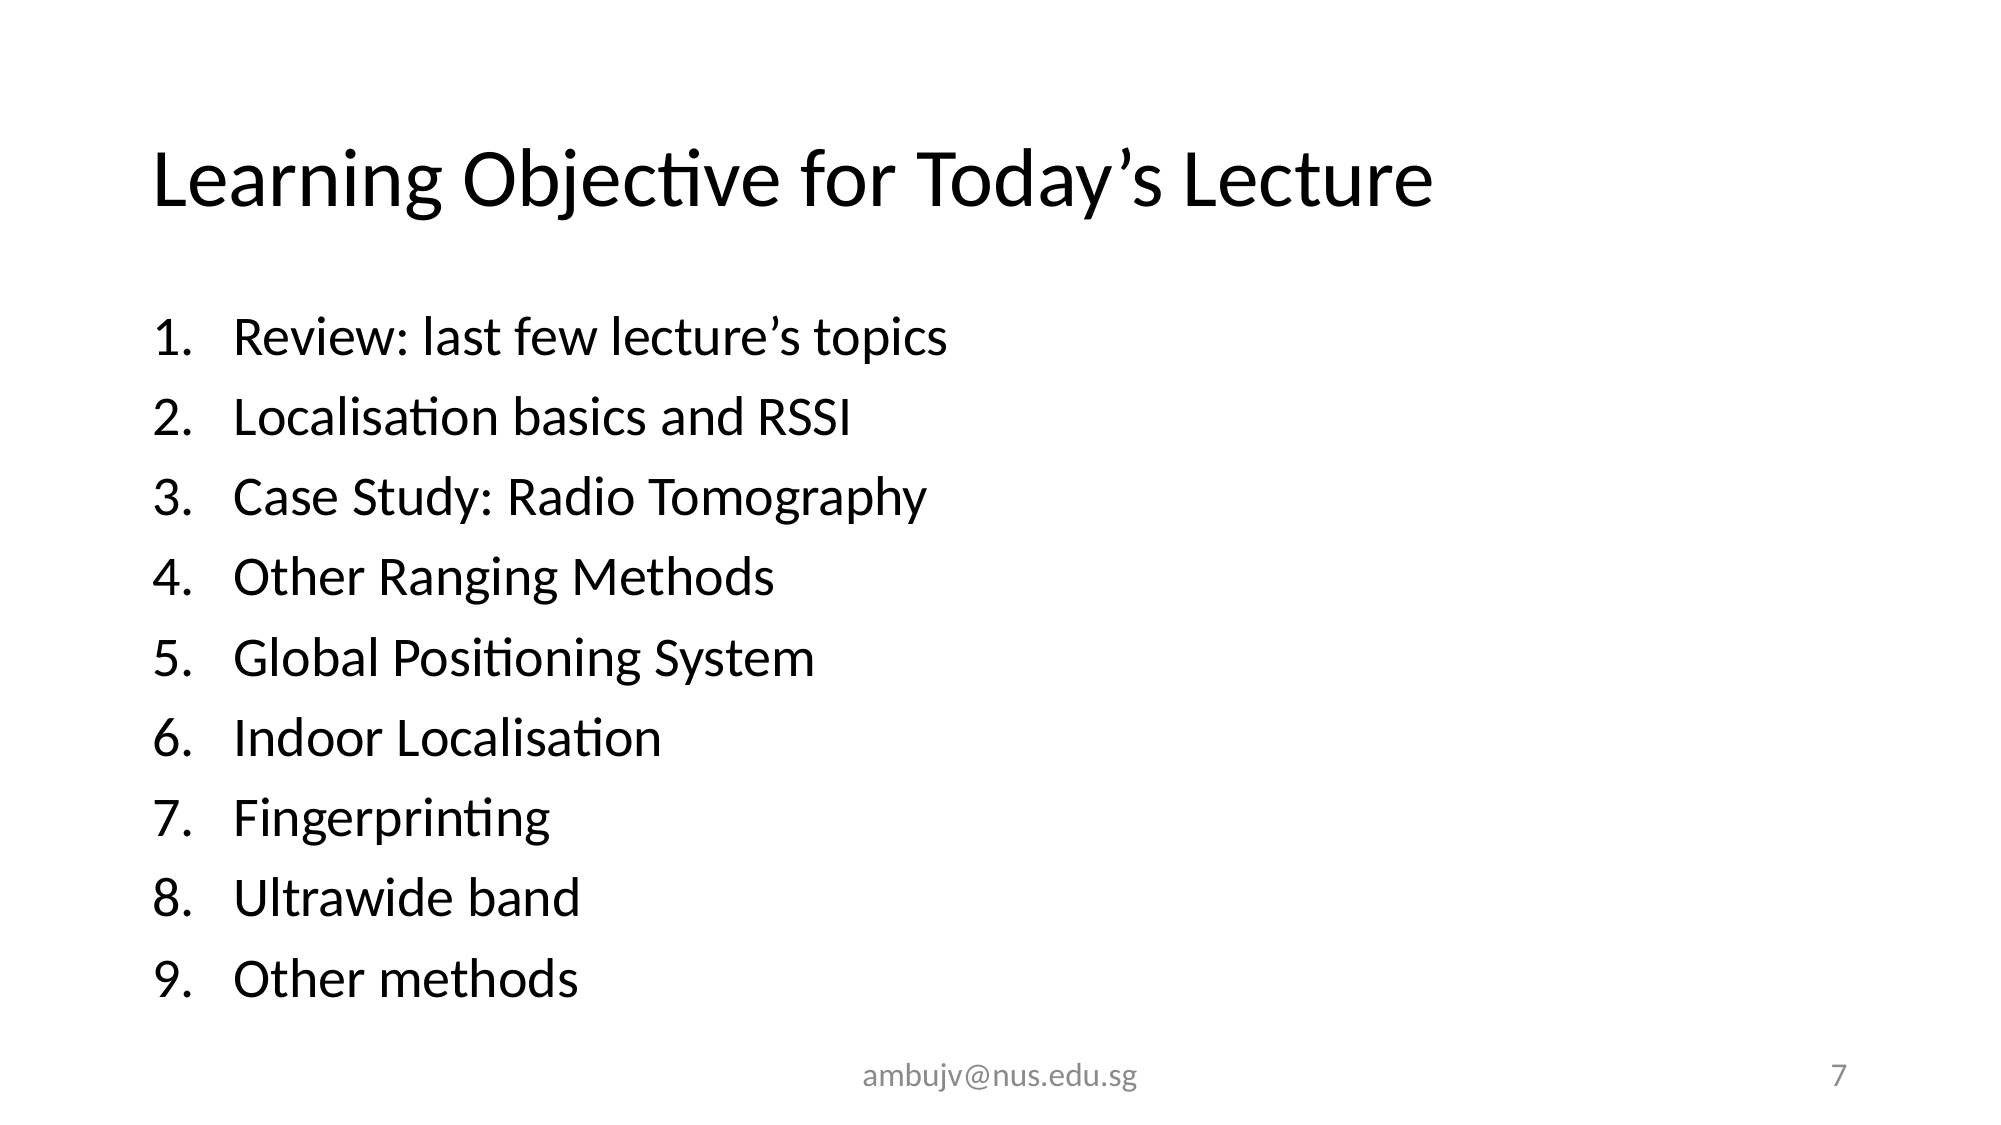

# Learning Objective for Today’s Lecture
Review: last few lecture’s topics
Localisation basics and RSSI
Case Study: Radio Tomography
Other Ranging Methods
Global Positioning System
Indoor Localisation
Fingerprinting
Ultrawide band
Other methods

ambujv@nus.edu.sg
7